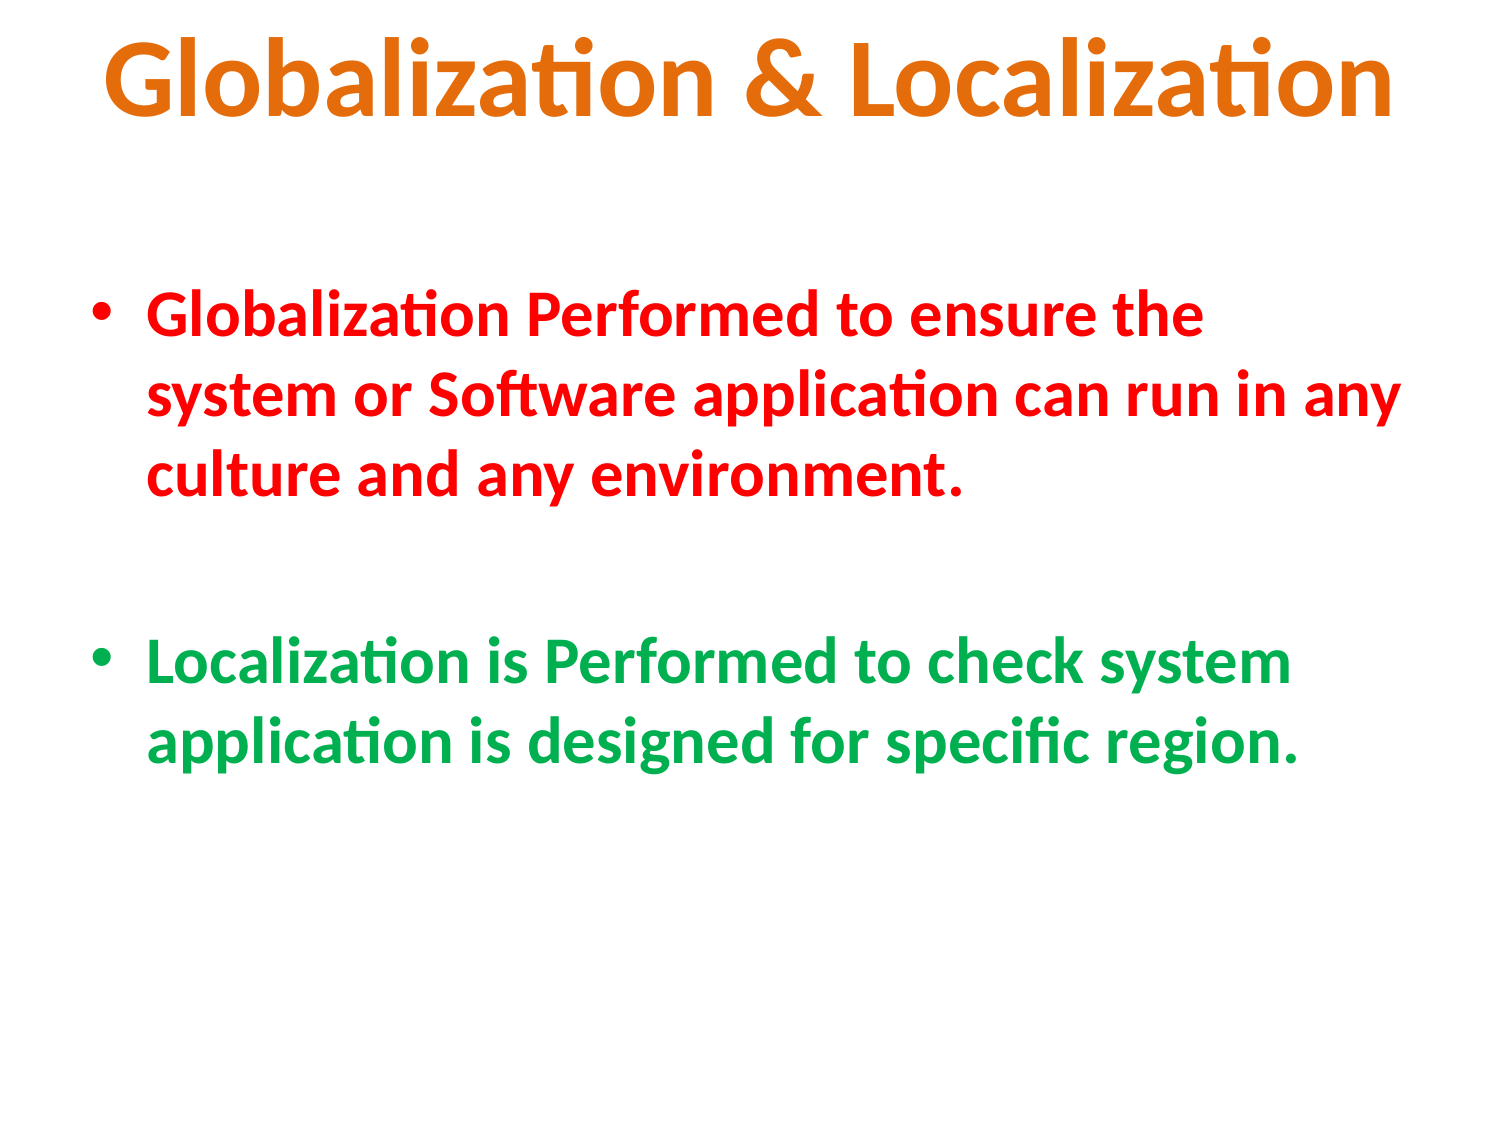

# Globalization & Localization
Globalization Performed to ensure the system or Software application can run in any culture and any environment.

Localization is Performed to check system application is designed for specific region.